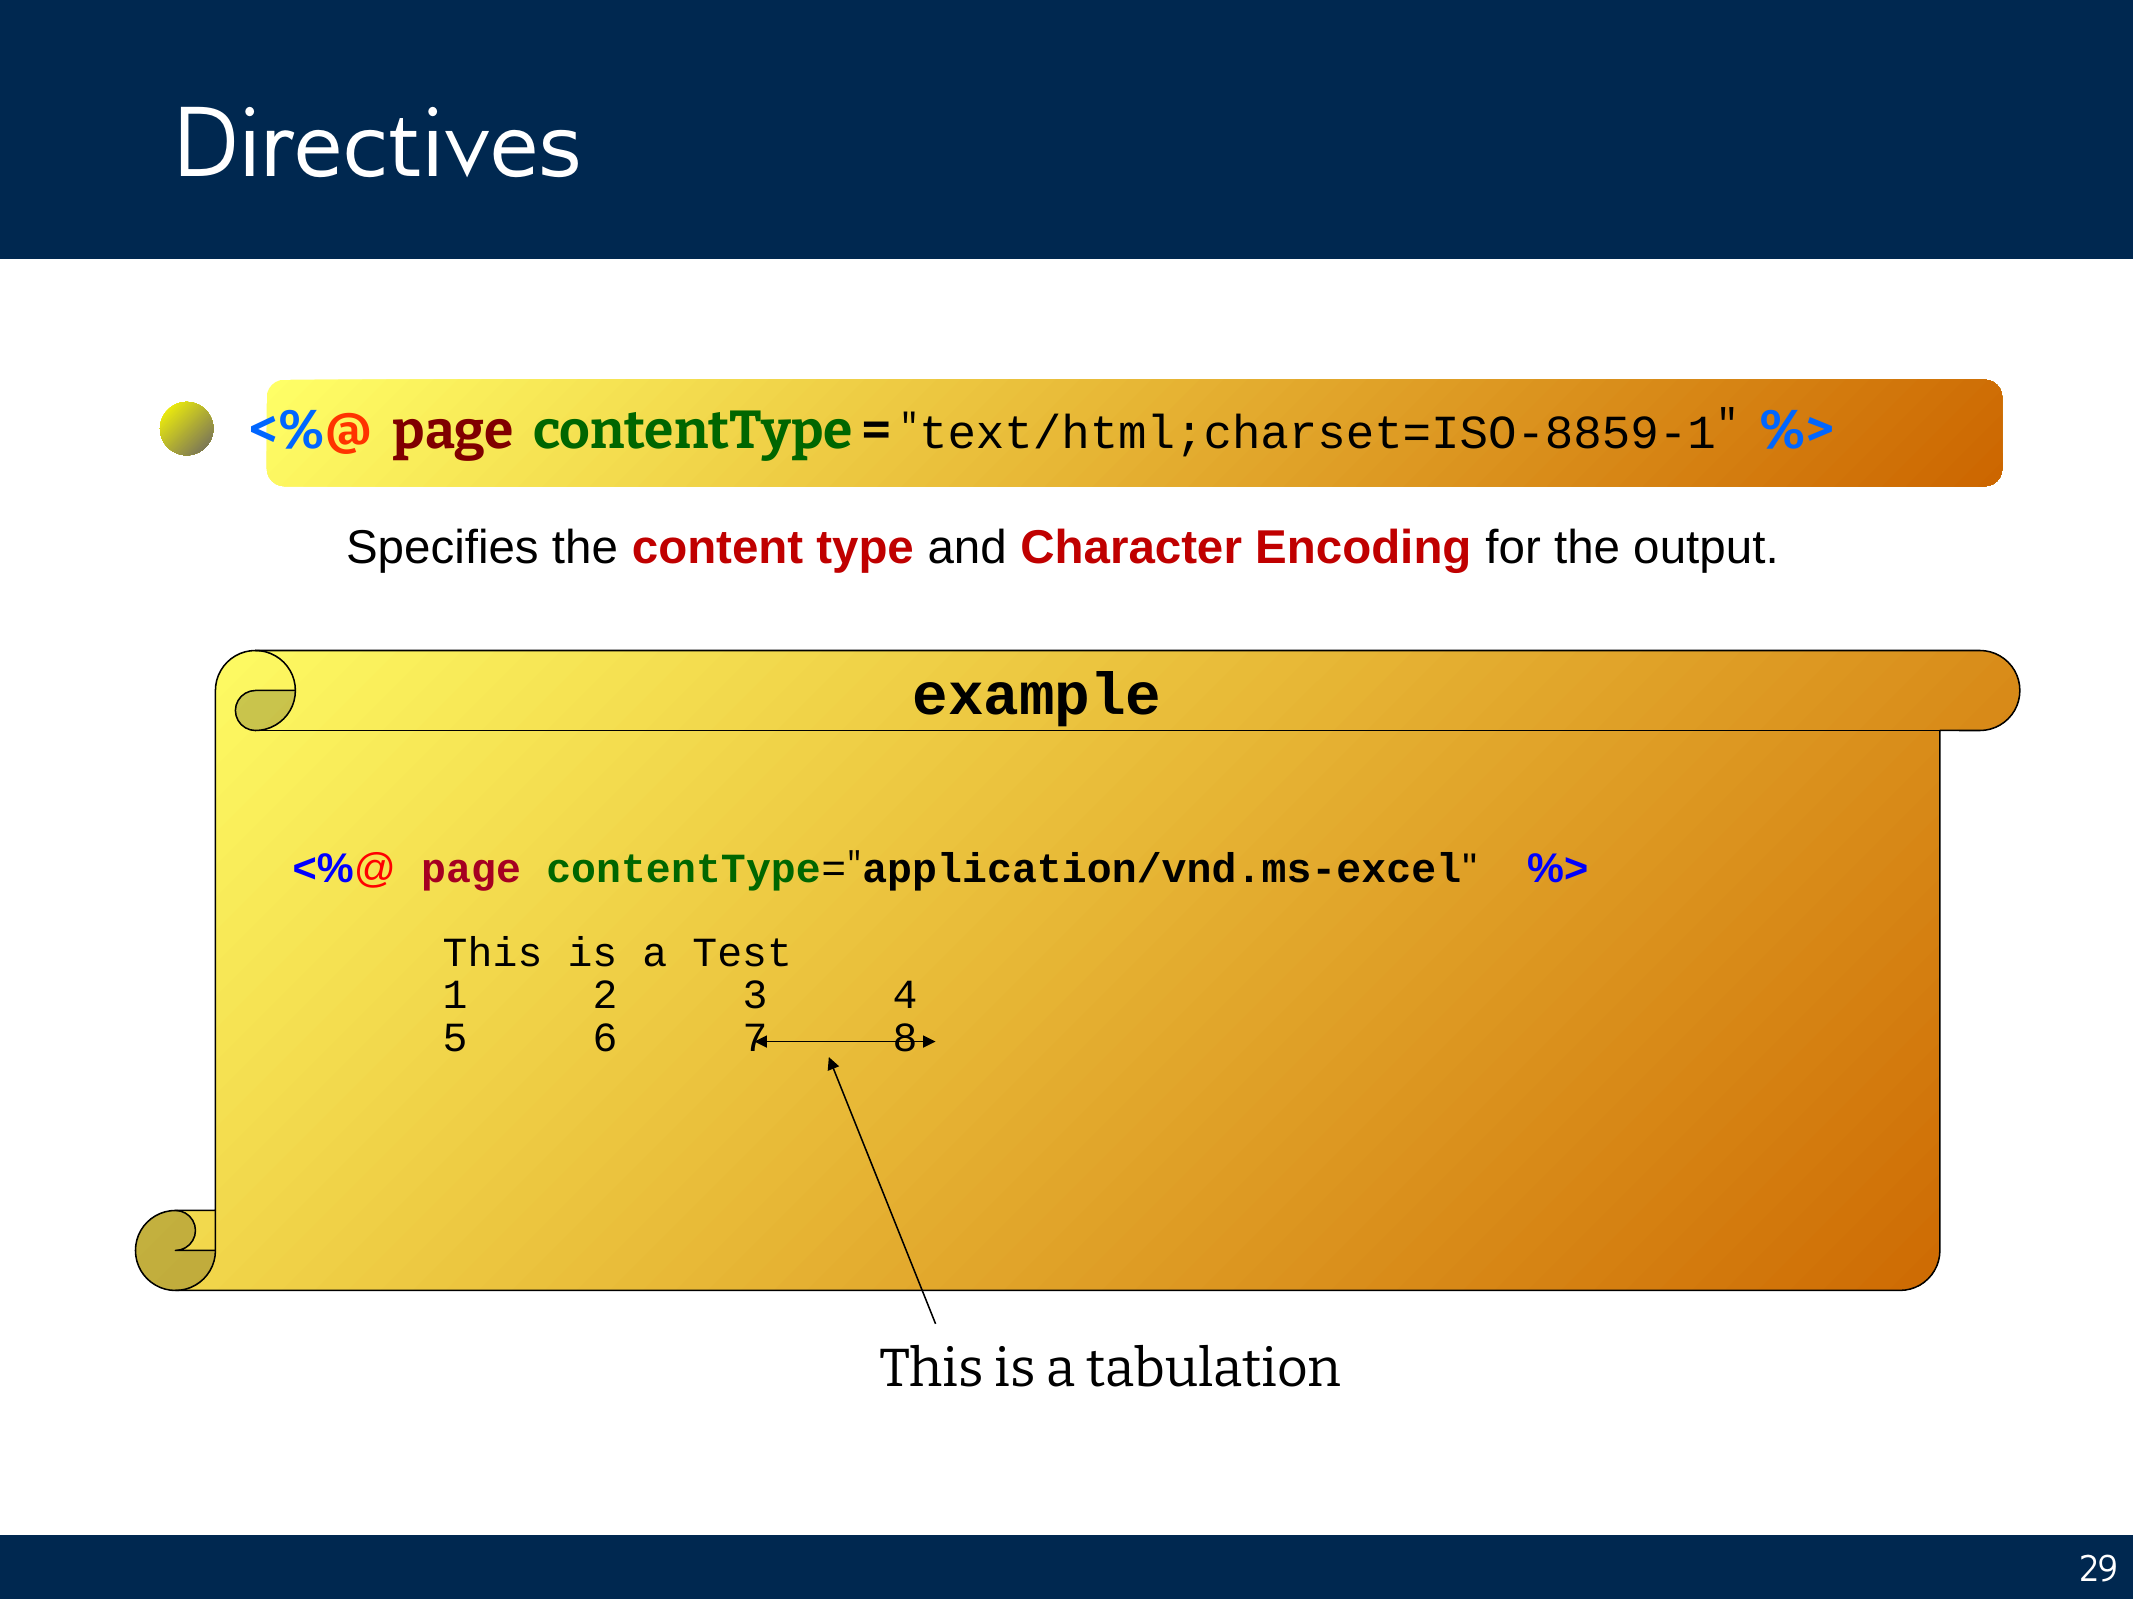

# Directives

<%@  page  contentType = "text/html;charset=ISO-8859-1"  %>

Specifies the content type and Character Encoding for the output.
example

<%@ page contentType="application/vnd.ms-excel"  %>

	This is a Test
	1	2	3	4
	5	6	7	8

This is a tabulation